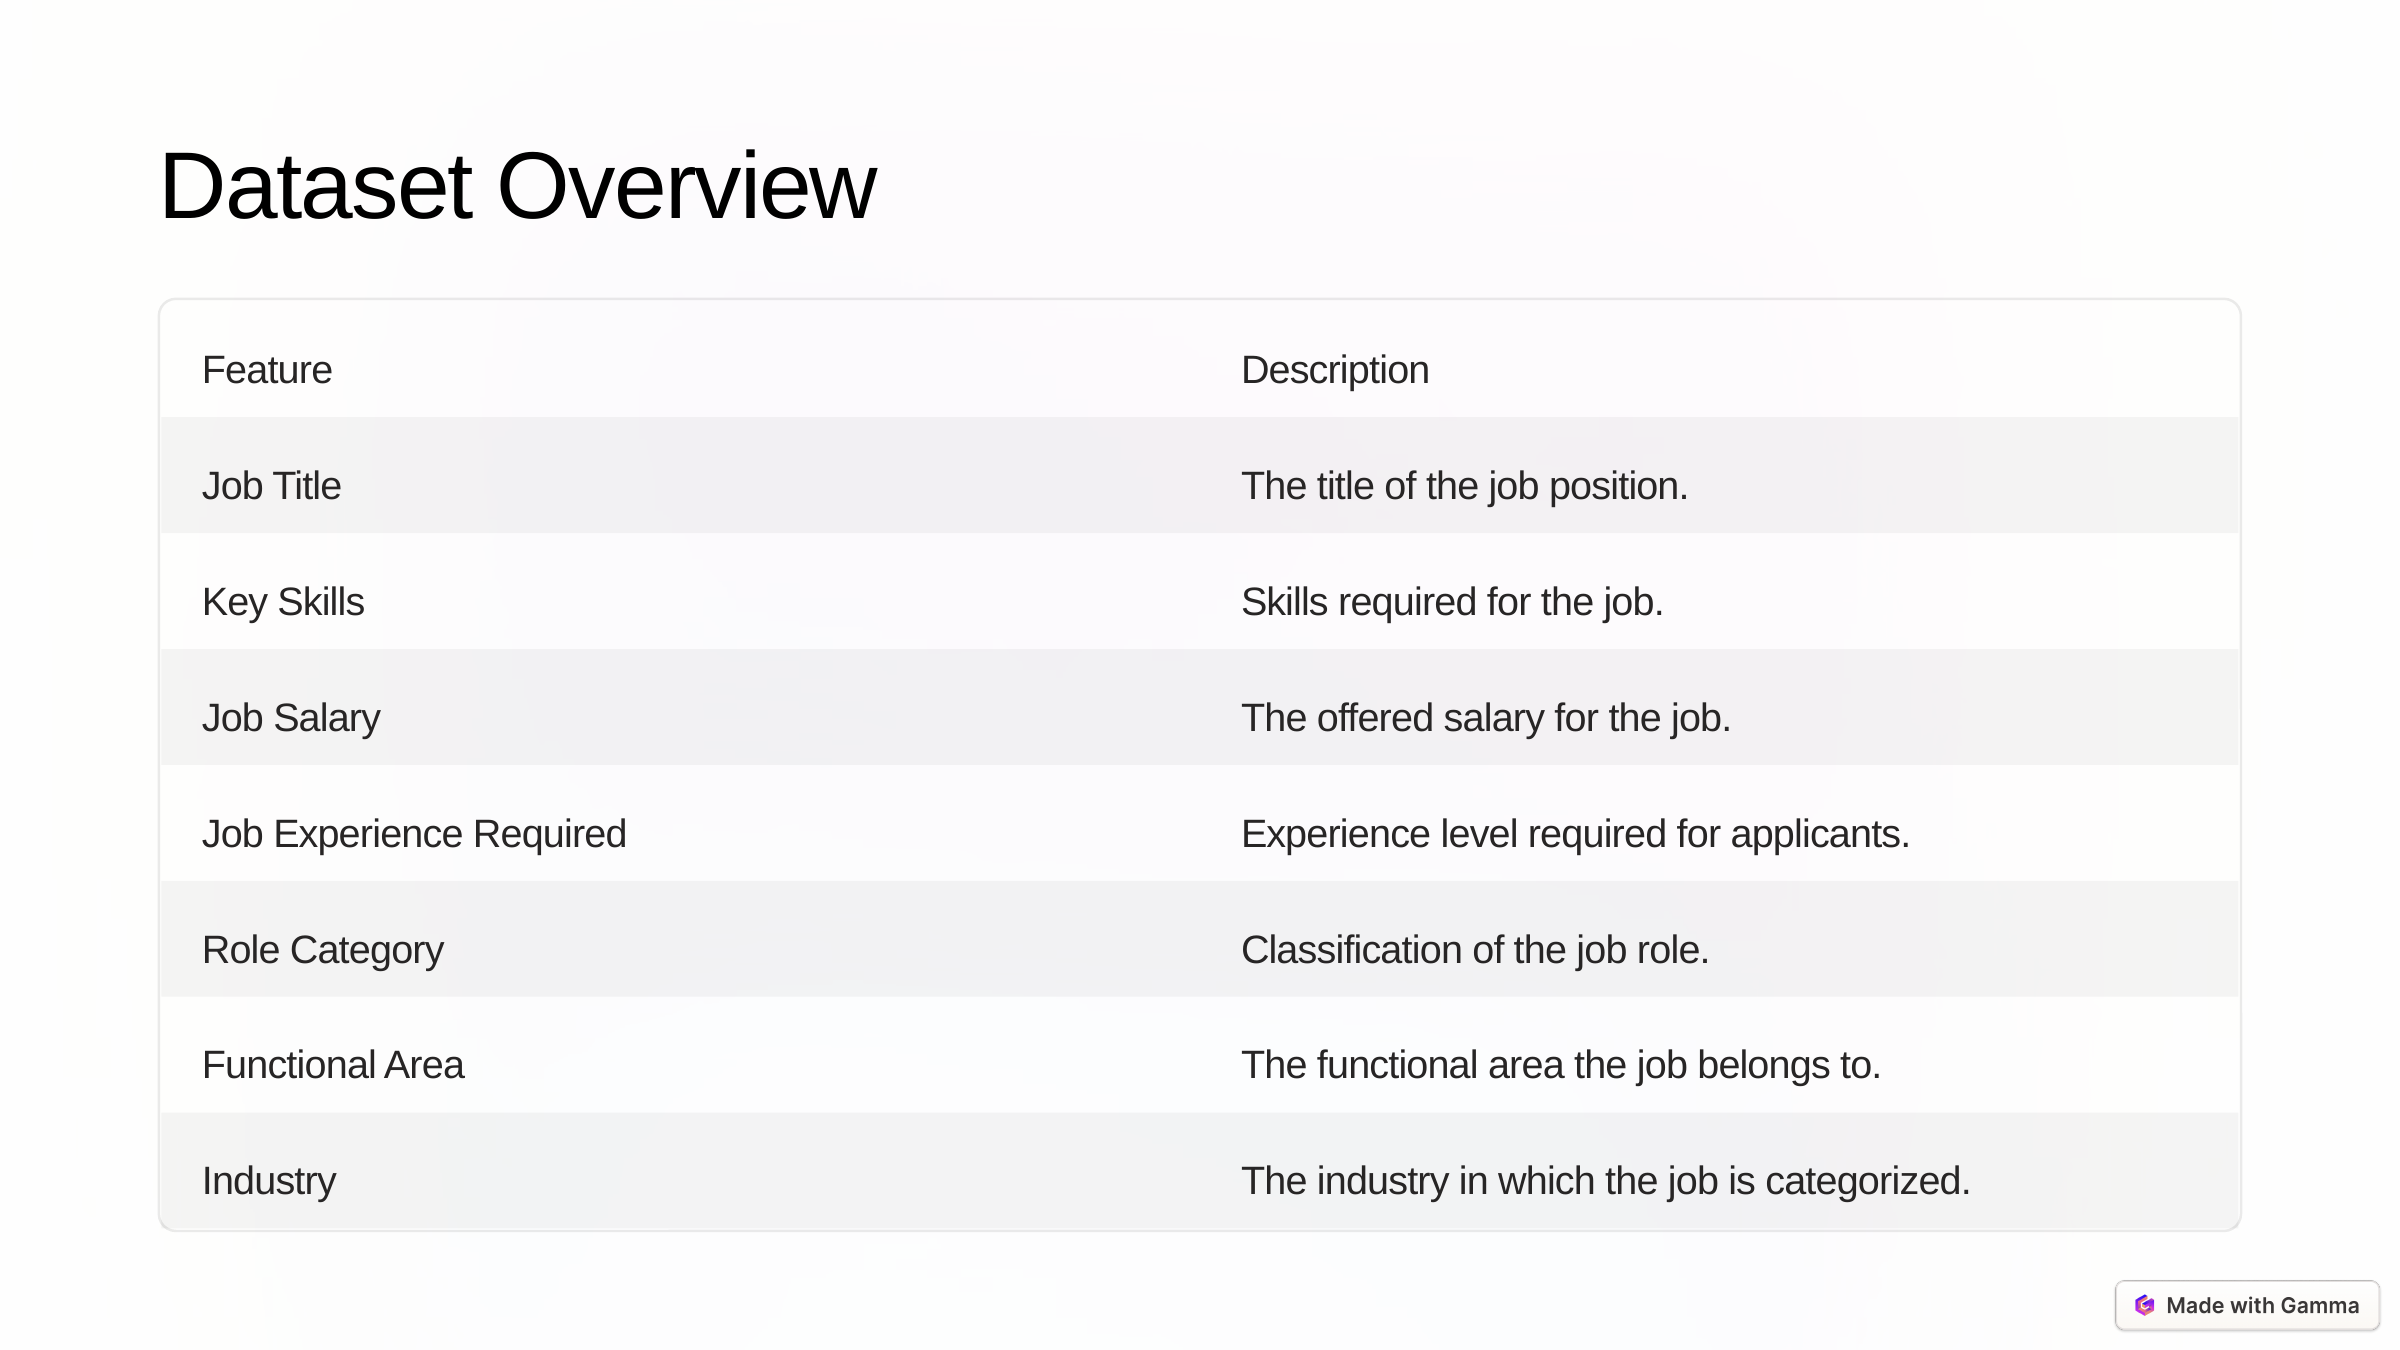

Dataset Overview

Feature
Description

Job Title
The title of the job position.

Key Skills
Skills required for the job.

Job Salary
The offered salary for the job.

Job Experience Required
Experience level required for applicants.

Role Category
Classification of the job role.

Functional Area
The functional area the job belongs to.

Industry
The industry in which the job is categorized.